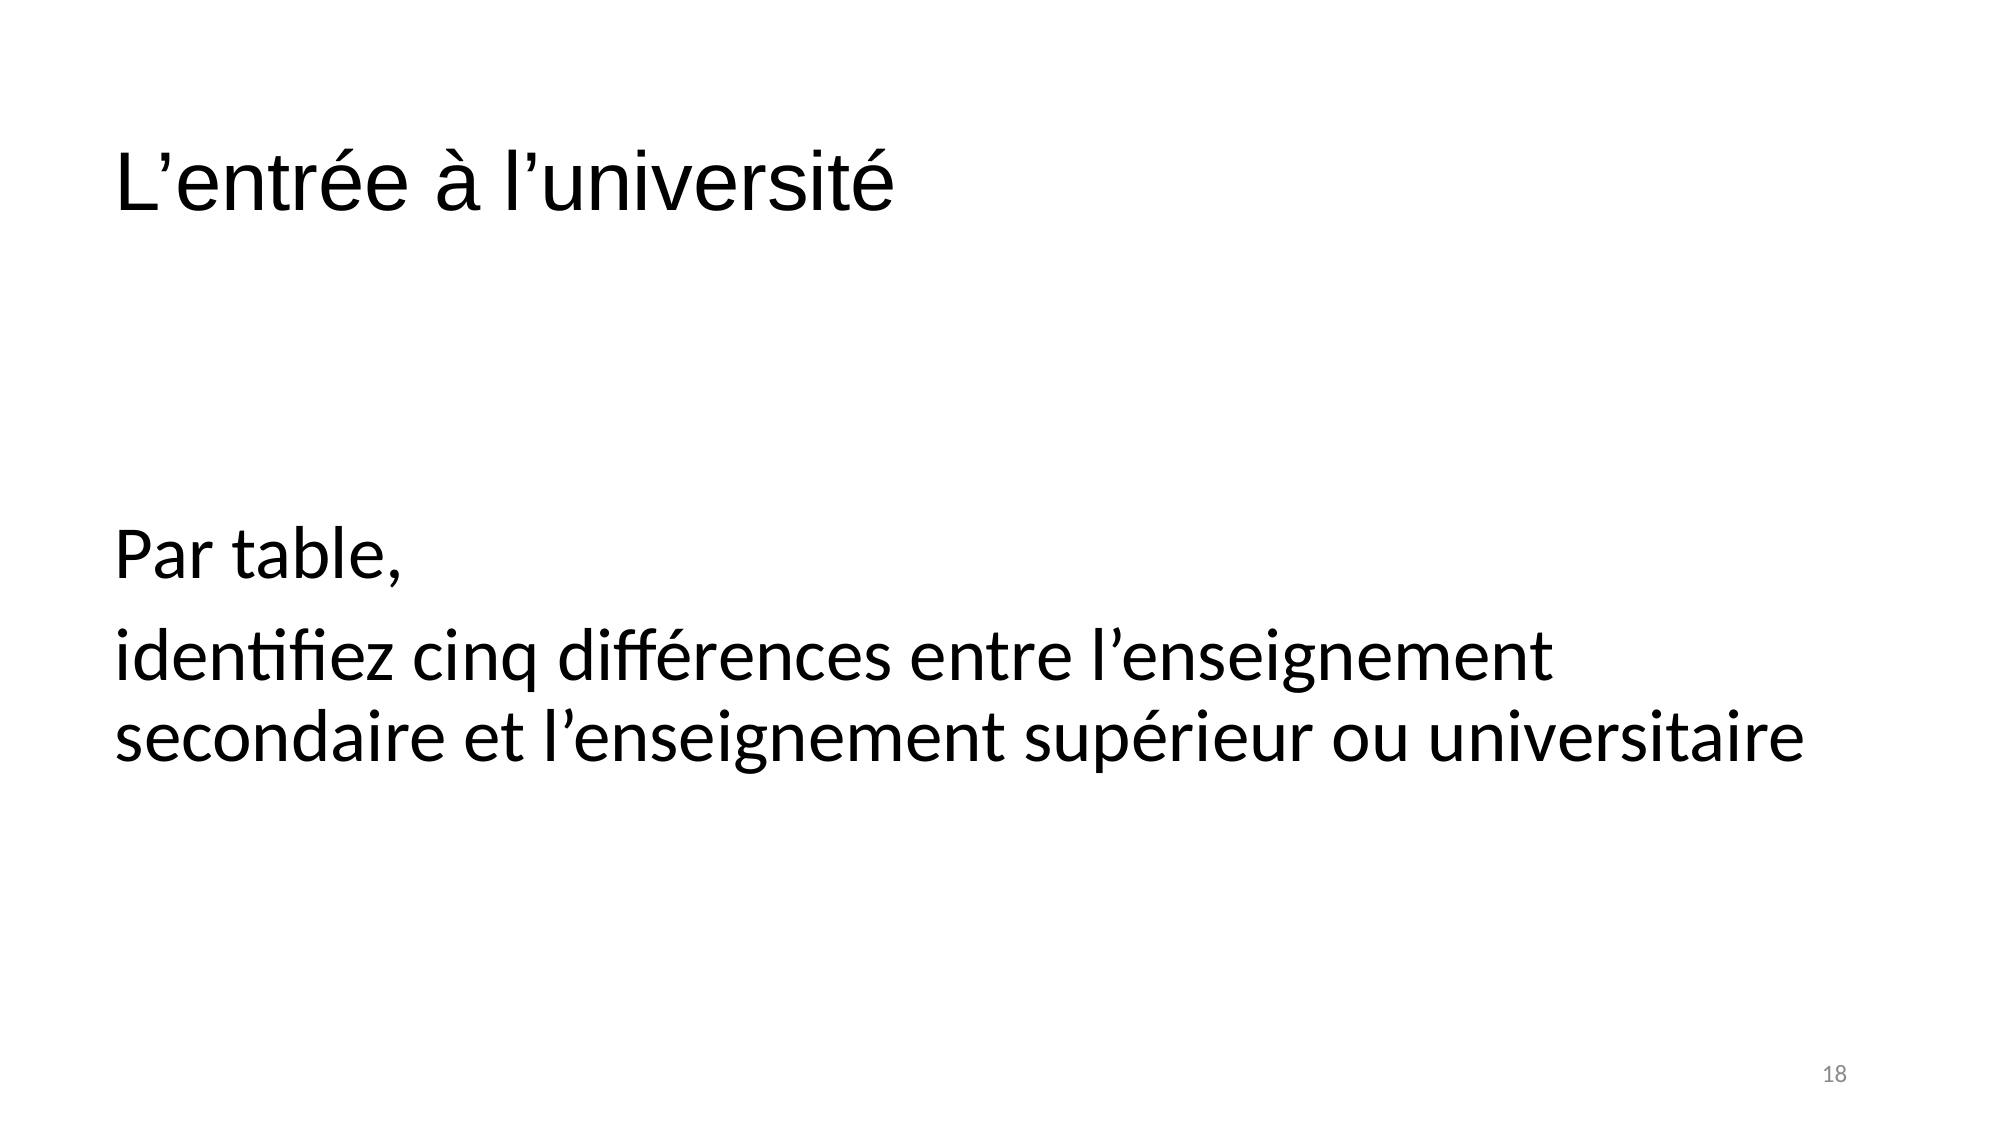

# L’entrée à l’université
Par table,
identifiez cinq différences entre l’enseignement secondaire et l’enseignement supérieur ou universitaire
18